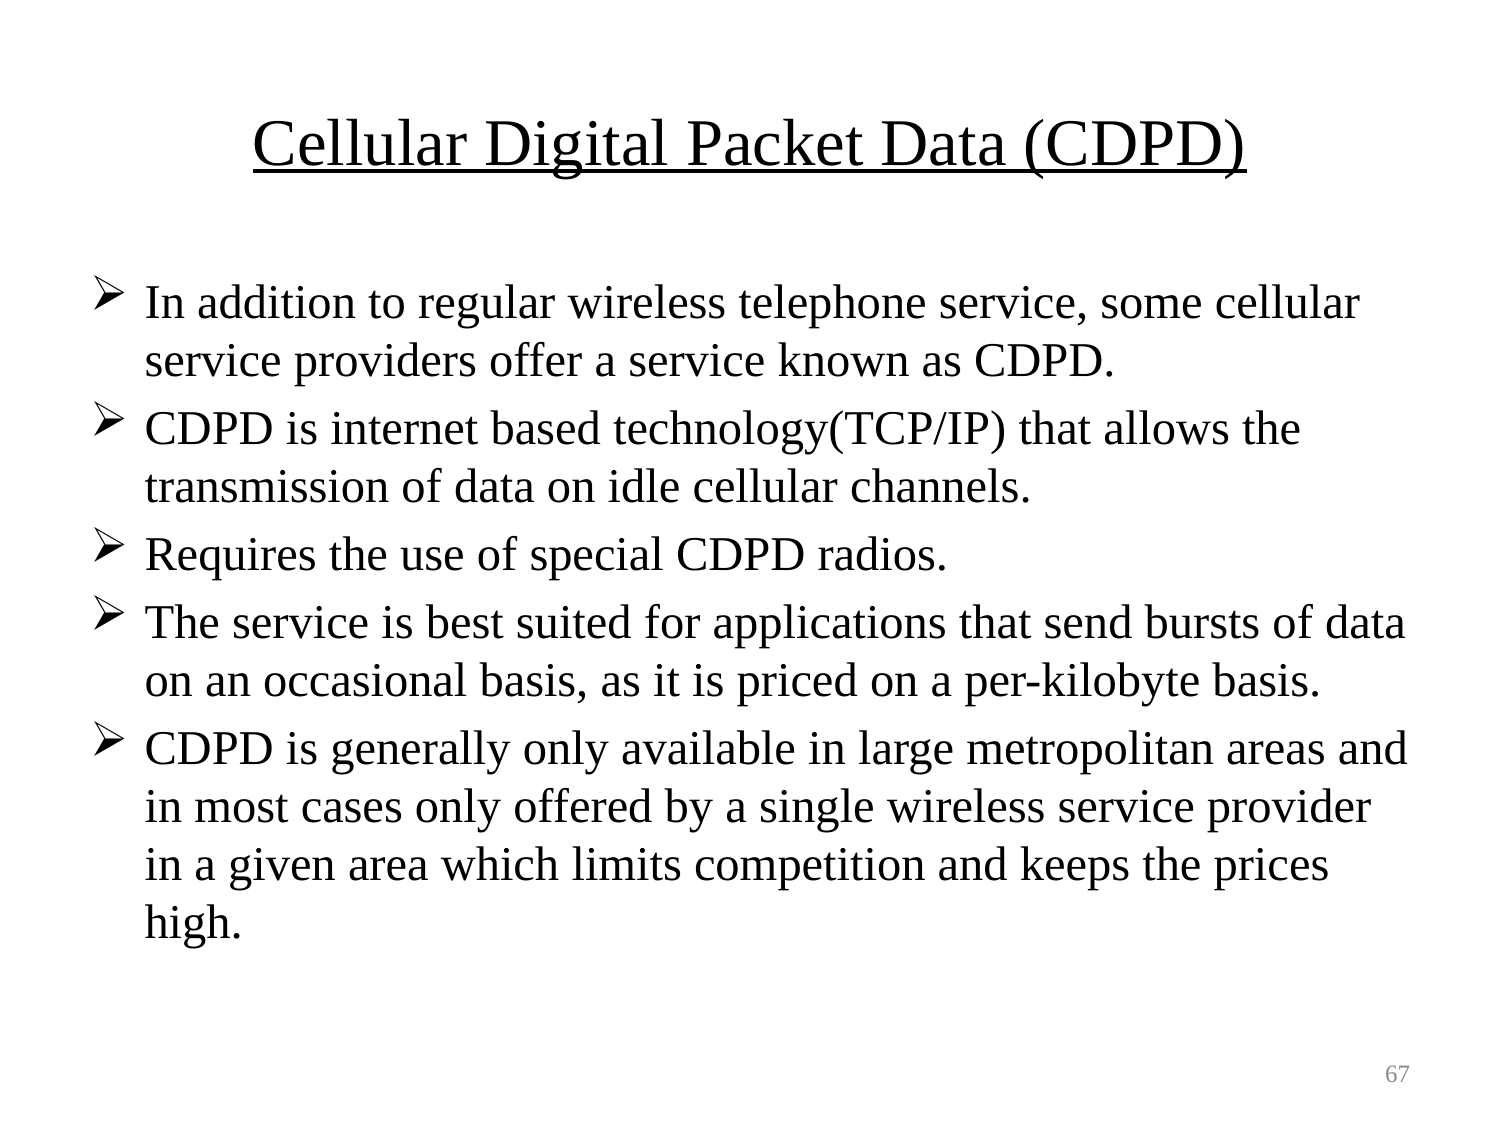

# Cellular Digital Packet Data (CDPD)
In addition to regular wireless telephone service, some cellular service providers offer a service known as CDPD.
CDPD is internet based technology(TCP/IP) that allows the transmission of data on idle cellular channels.
Requires the use of special CDPD radios.
The service is best suited for applications that send bursts of data on an occasional basis, as it is priced on a per-kilobyte basis.
CDPD is generally only available in large metropolitan areas and in most cases only offered by a single wireless service provider in a given area which limits competition and keeps the prices high.

67